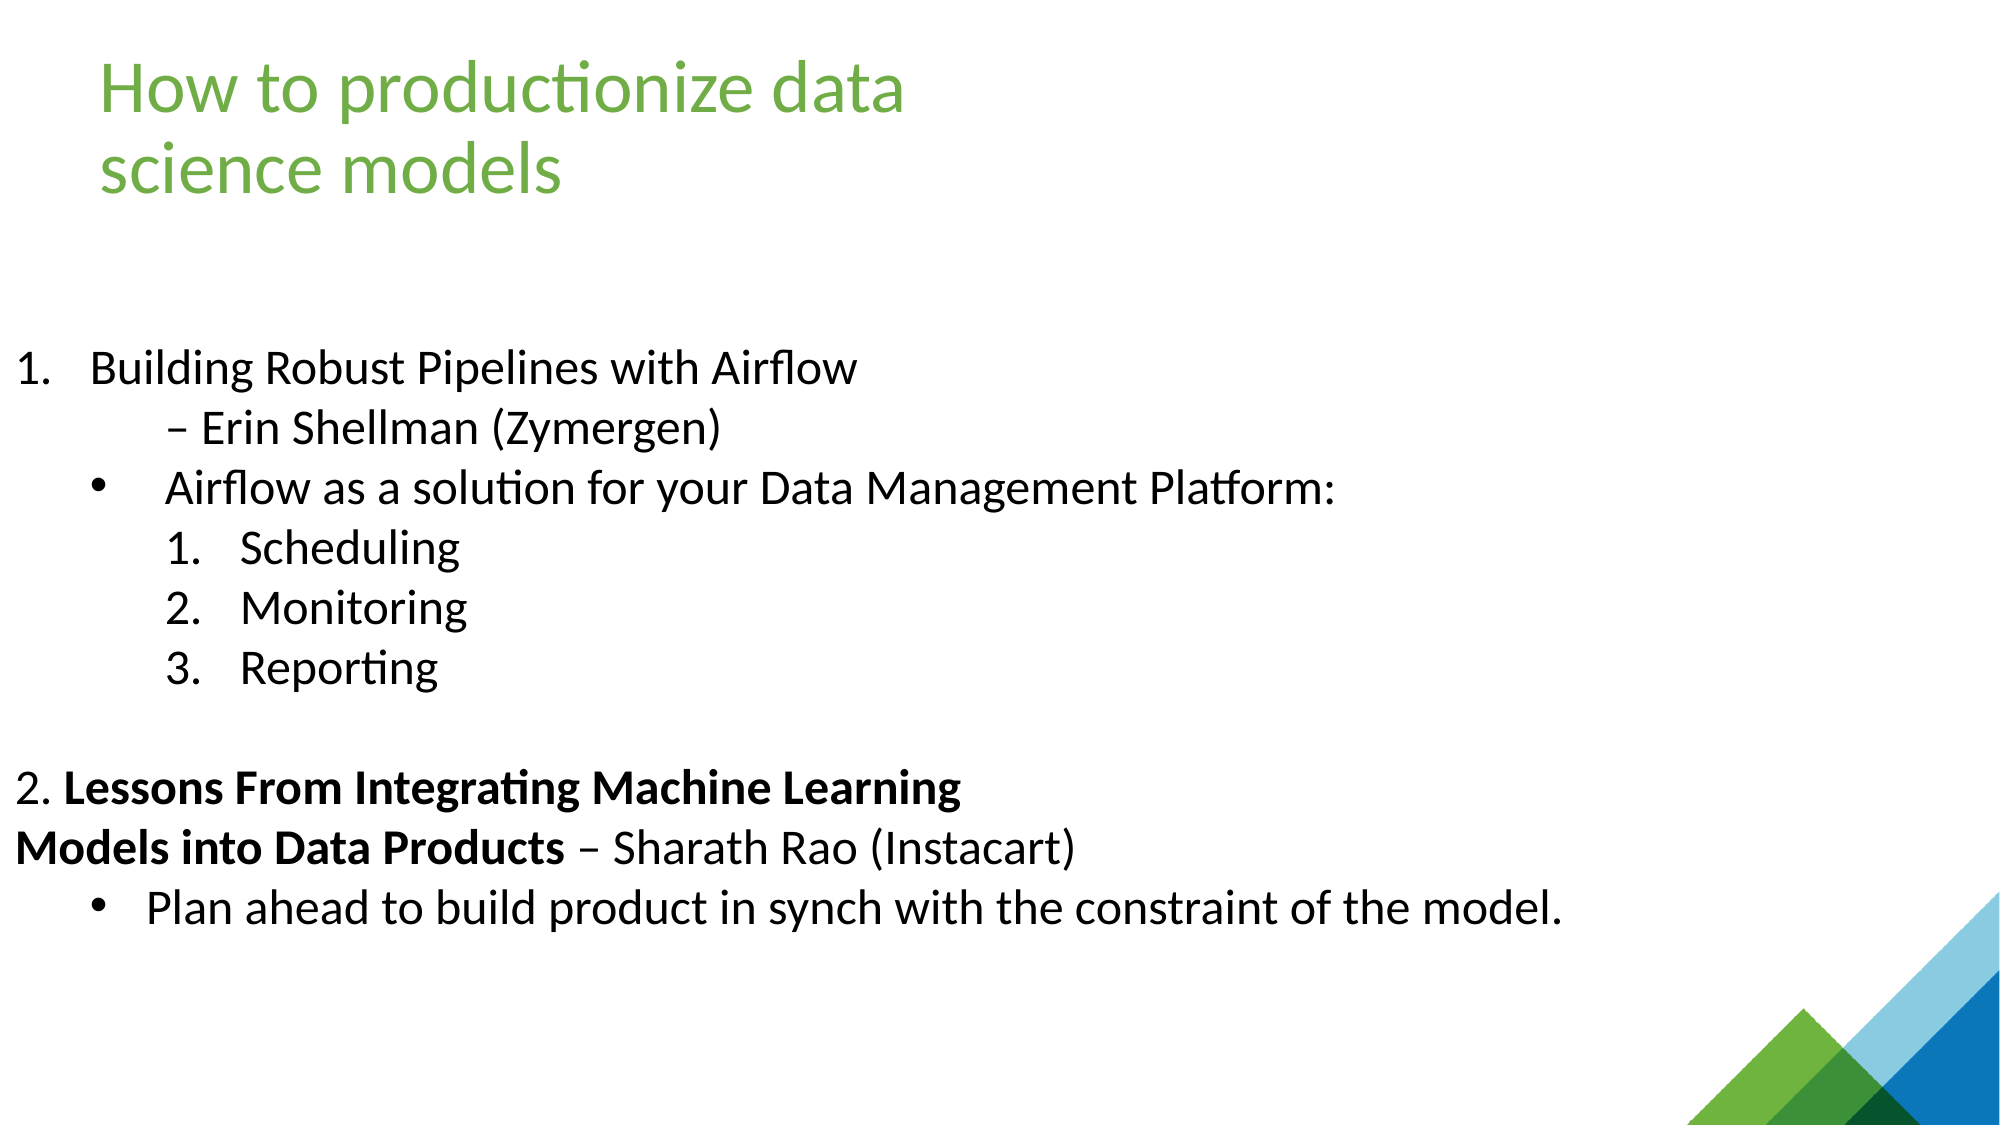

How to productionize data science models
Building Robust Pipelines with Airflow
	– Erin Shellman (Zymergen)
Airflow as a solution for your Data Management Platform:
Scheduling
Monitoring
Reporting

2. Lessons From Integrating Machine Learning
Models into Data Products – Sharath Rao (Instacart)
Plan ahead to build product in synch with the constraint of the model.